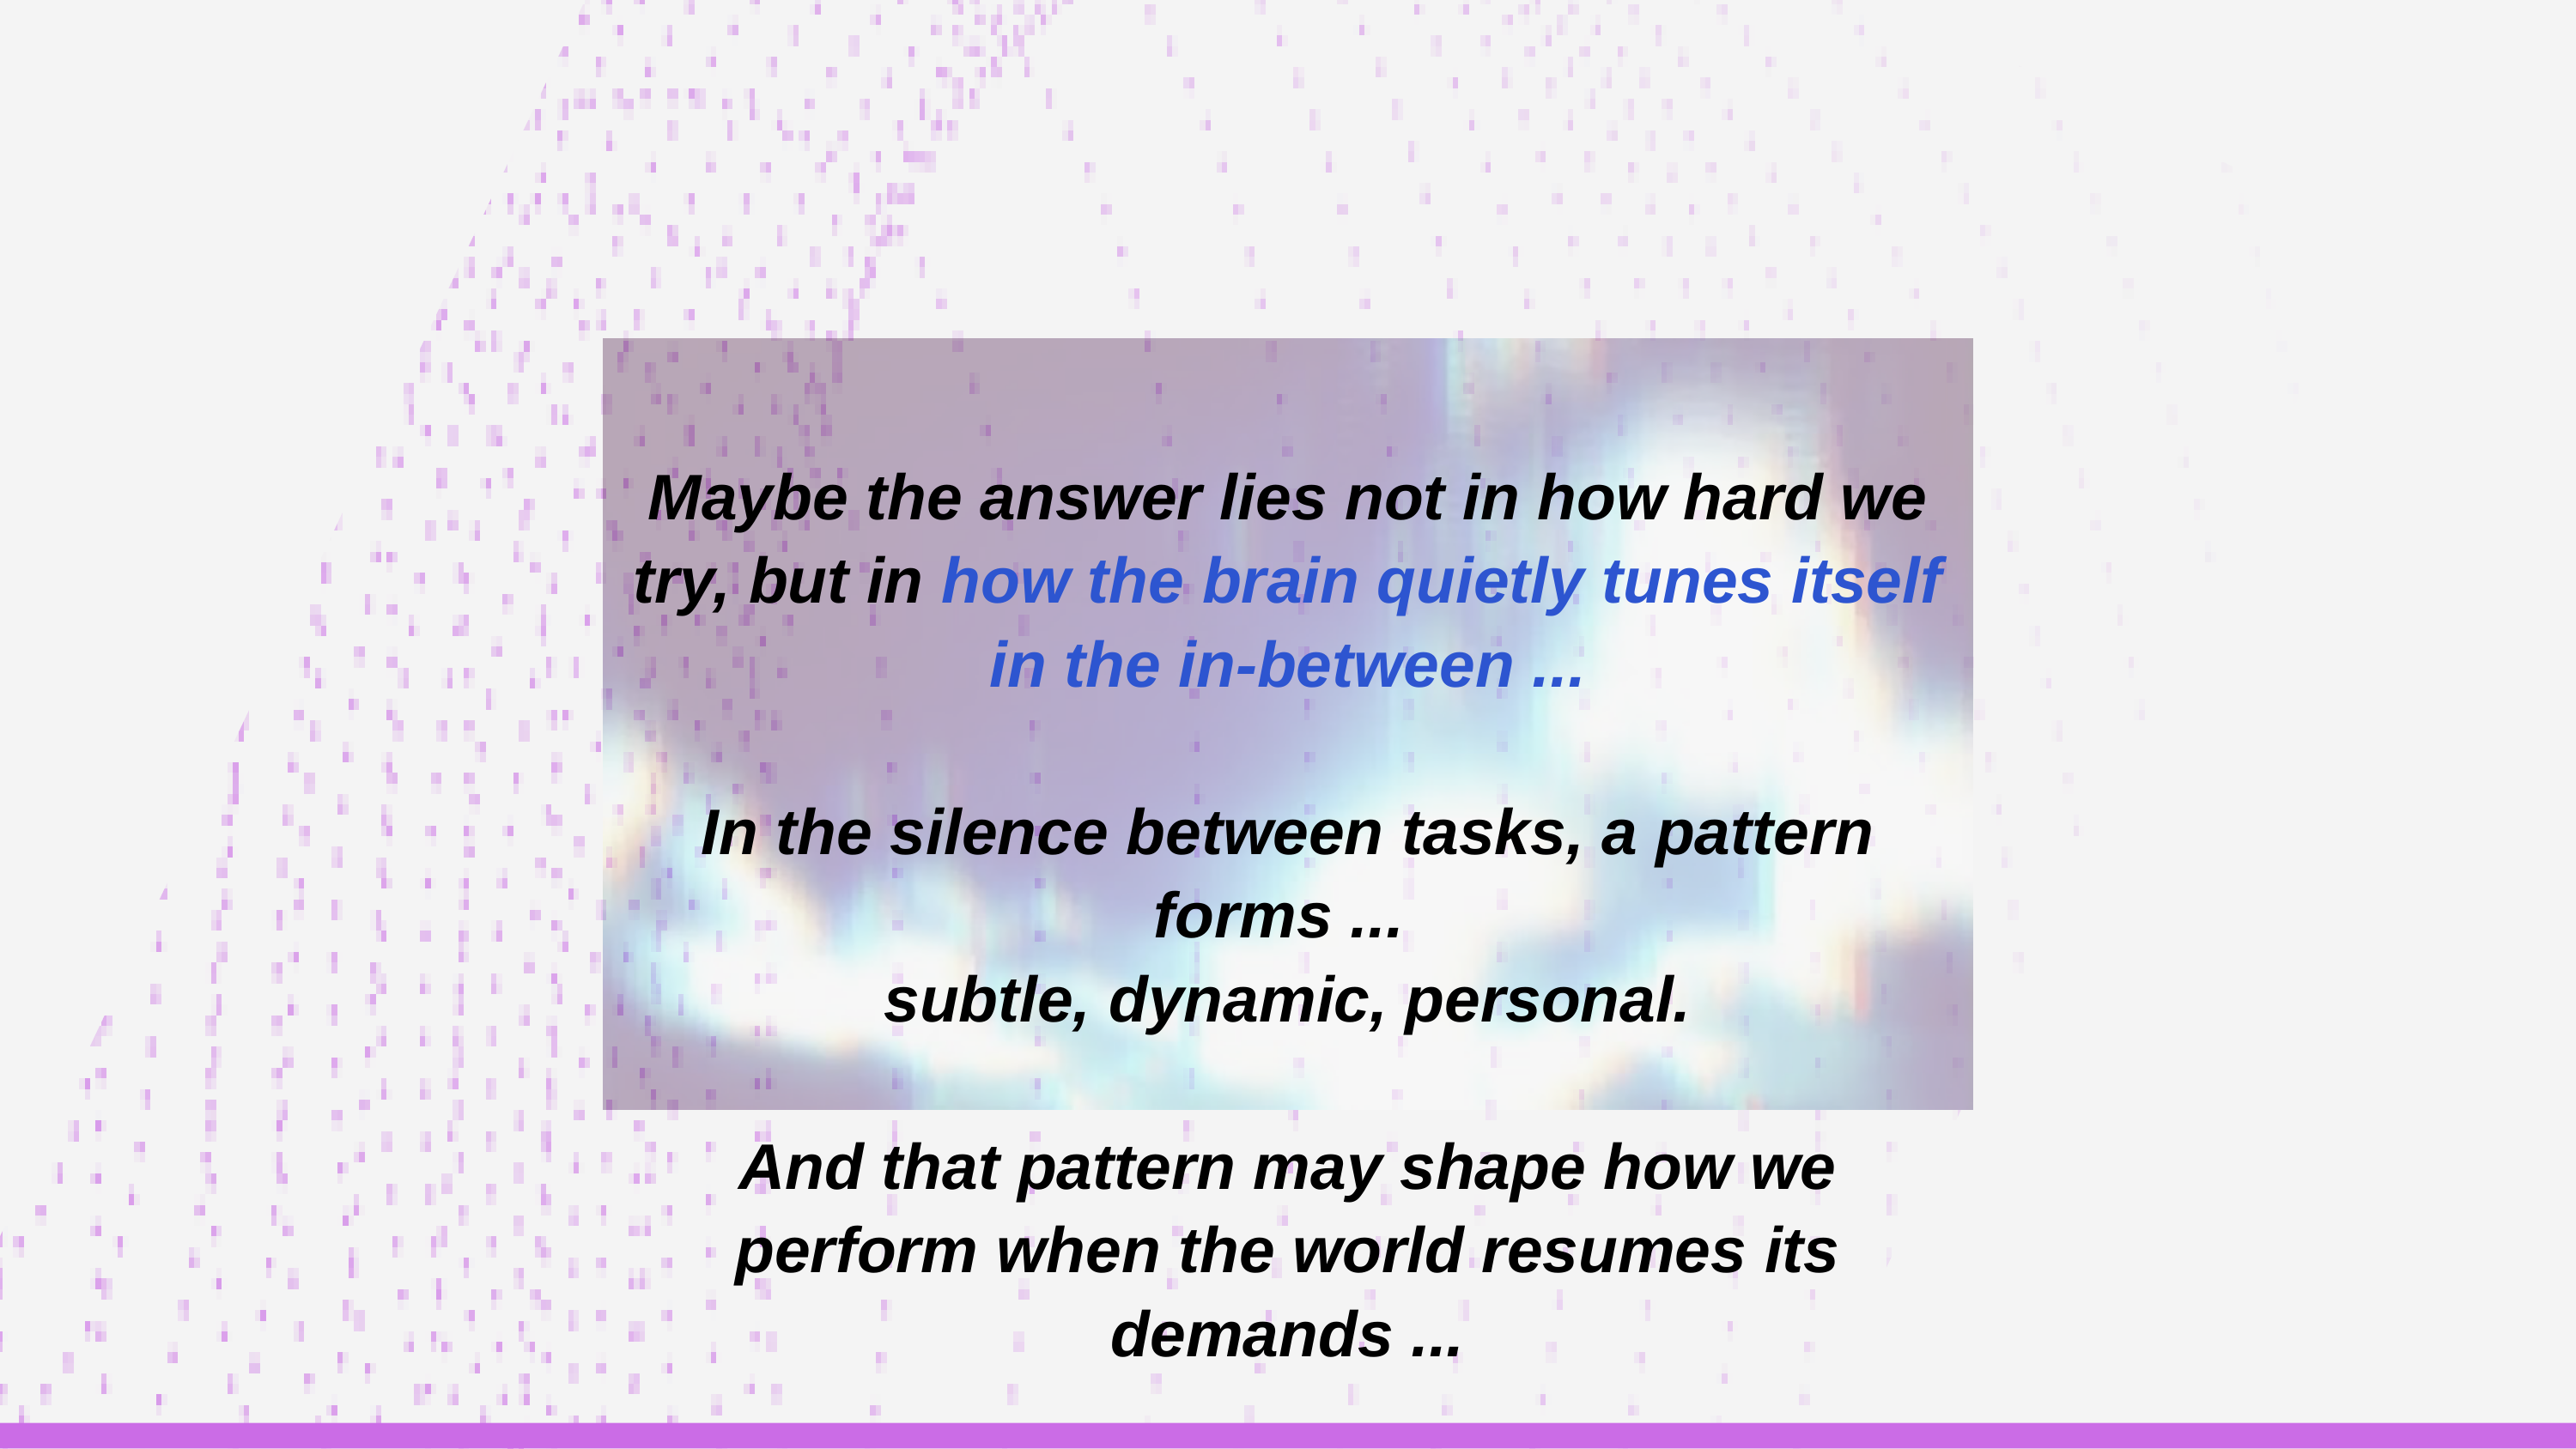

Maybe the answer lies not in how hard we try, but in how the brain quietly tunes itself in the in-between ...

In the silence between tasks, a pattern forms ...
subtle, dynamic, personal.

And that pattern may shape how we perform when the world resumes its demands ...